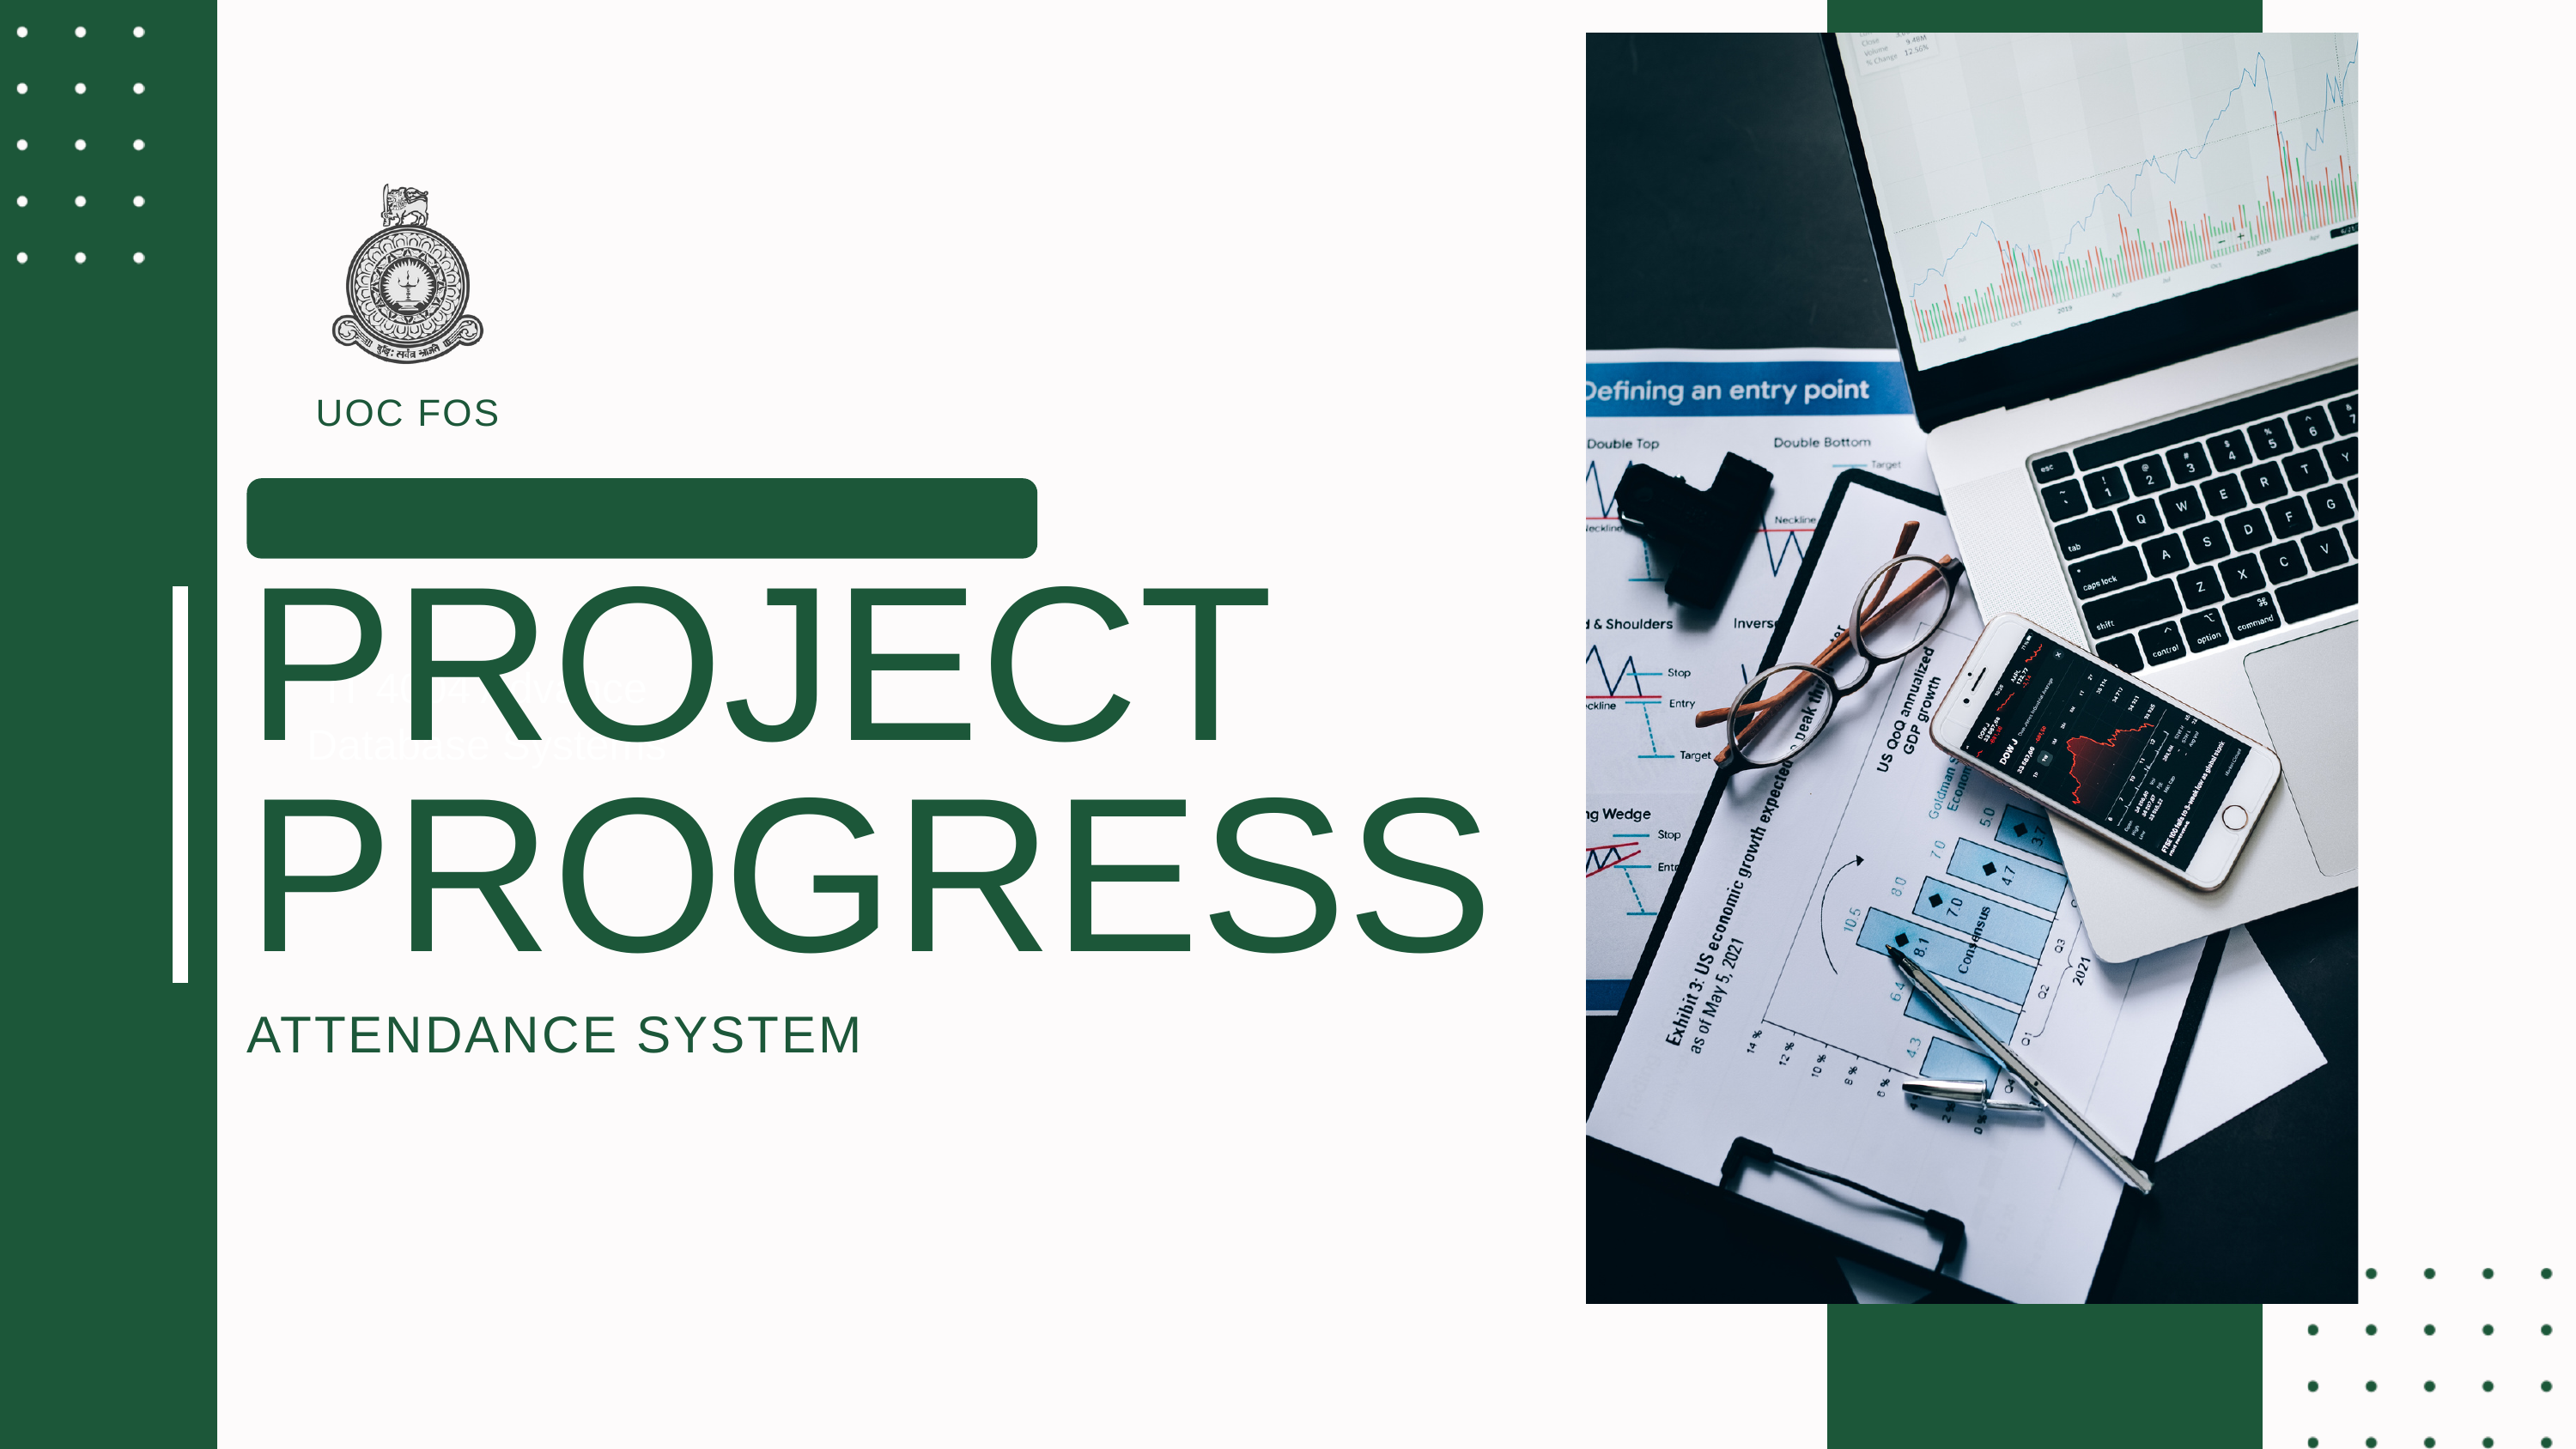

UOC FOS

IT 4004 Advance Database Systems
PROJECT PROGRESS

ATTENDANCE SYSTEM